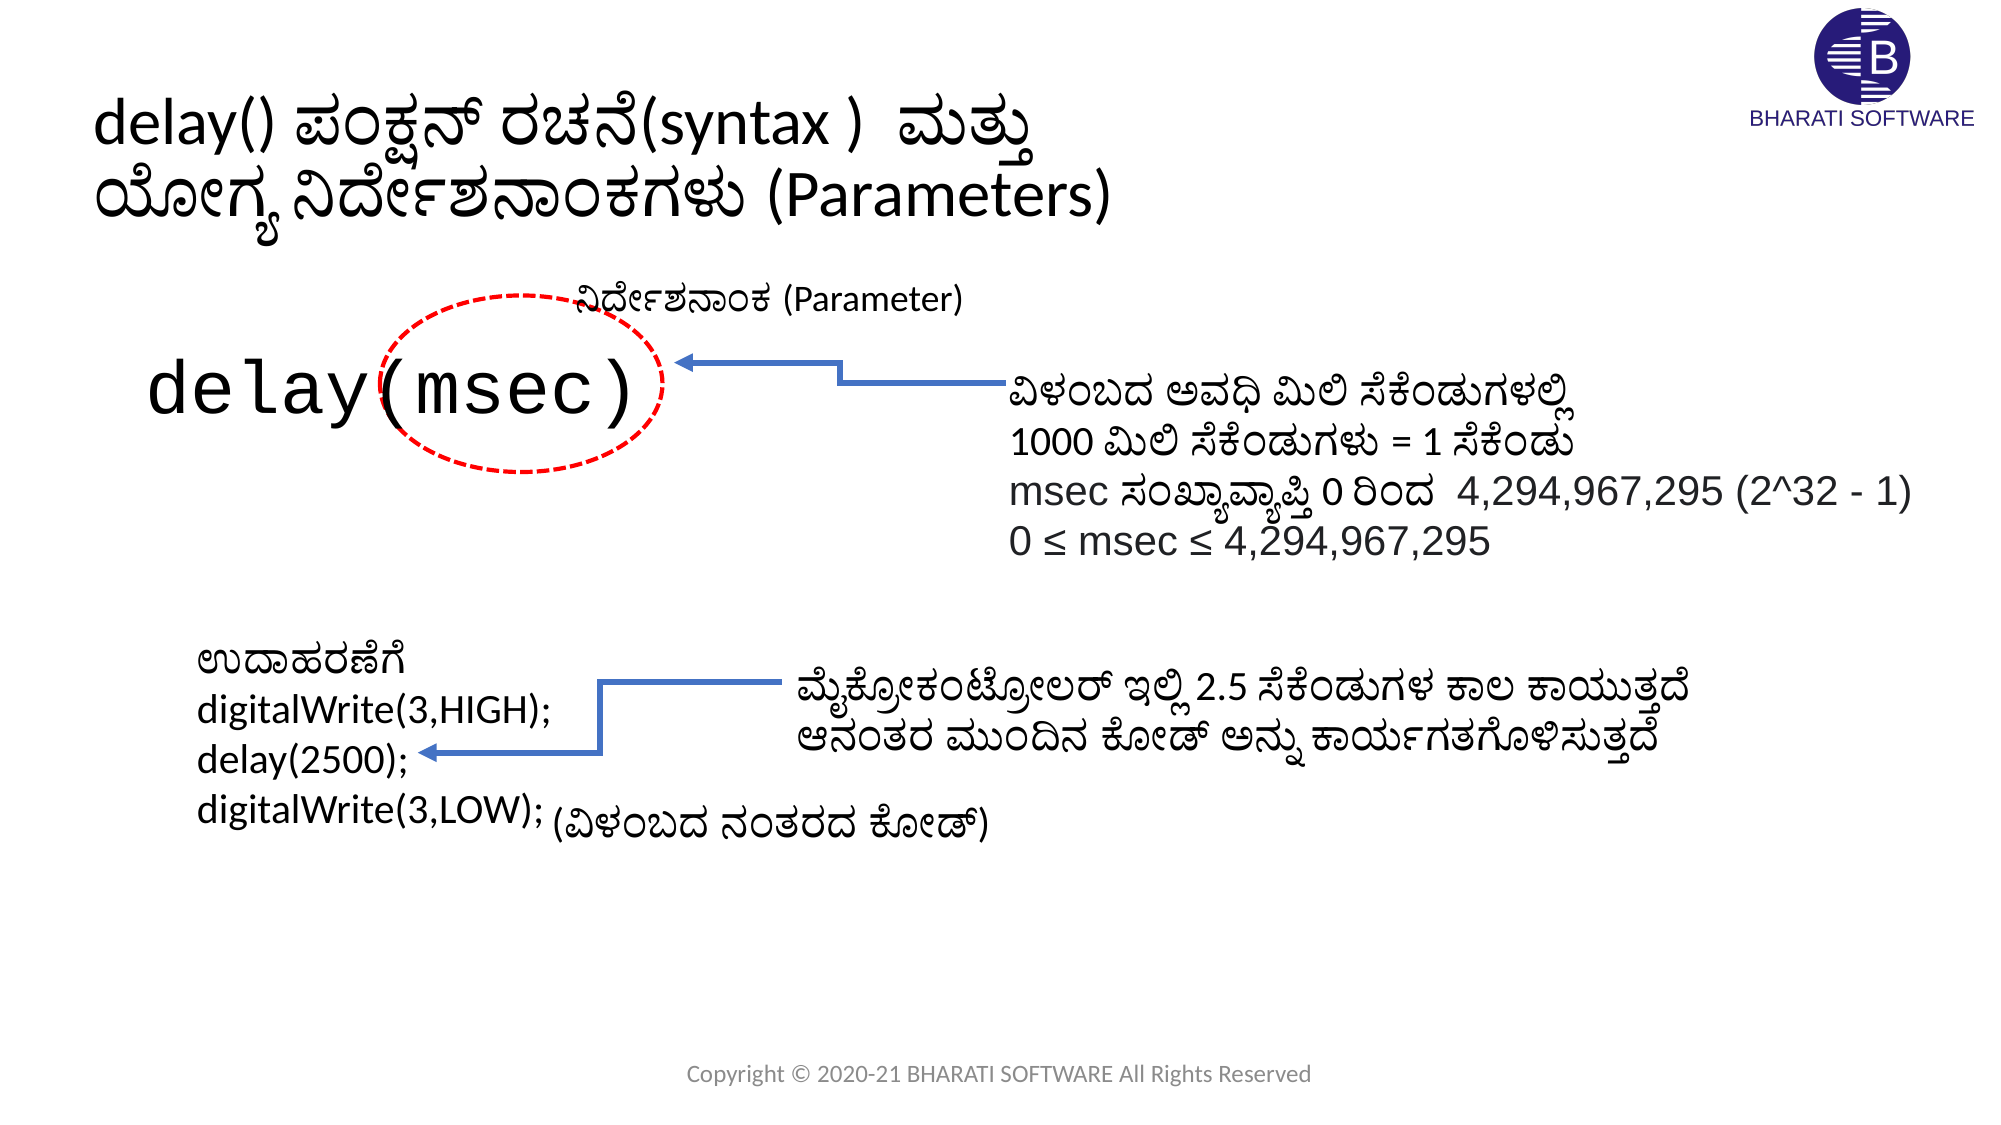

# delay() ಪಂಕ್ಷನ್ ರಚನೆ(syntax )  ಮತ್ತು ಯೋಗ್ಯ ನಿರ್ದೇಶನಾಂಕಗಳು (Parameters)
ನಿರ್ದೇಶನಾಂಕ (Parameter)

delay(msec)
ವಿಳಂಬದ ಅವಧಿ ಮಿಲಿ ಸೆಕೆಂಡುಗಳಲ್ಲಿ
1000 ಮಿಲಿ ಸೆಕೆಂಡುಗಳು = 1 ಸೆಕೆಂಡು
msec ಸಂಖ್ಯಾವ್ಯಾಪ್ತಿ 0 ರಿಂದ  4,294,967,295 (2^32 - 1)
0 ≤ msec ≤ 4,294,967,295
ಉದಾಹರಣೆಗೆ
digitalWrite(3,HIGH);
delay(2500);
digitalWrite(3,LOW);
ಮೈಕ್ರೋಕಂಟ್ರೋಲರ್ ಇಲ್ಲಿ 2.5 ಸೆಕೆಂಡುಗಳ ಕಾಲ ಕಾಯುತ್ತದೆ ಆನಂತರ ಮುಂದಿನ ಕೋಡ್ ಅನ್ನು ಕಾರ್ಯಗತಗೊಳಿಸುತ್ತದೆ
(ವಿಳಂಬದ ನಂತರದ ಕೋಡ್)
Copyright © 2020-21 BHARATI SOFTWARE All Rights Reserved